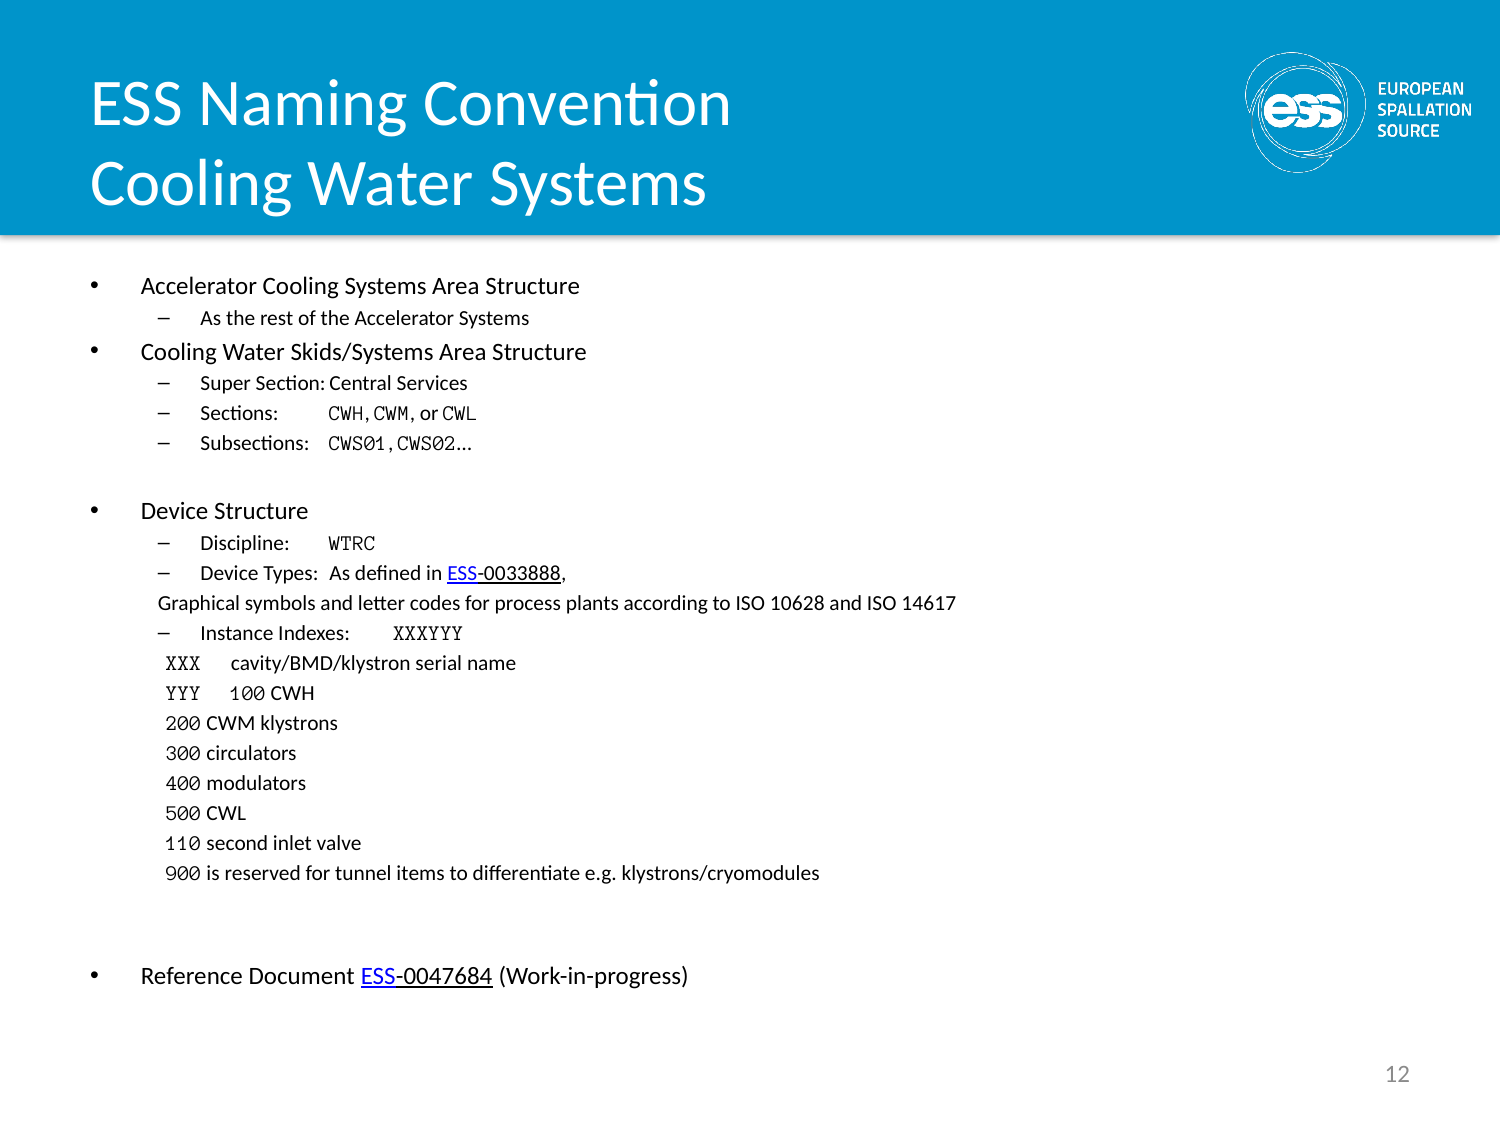

# ESS Naming Convention Cooling Water Systems
Accelerator Cooling Systems Area Structure
As the rest of the Accelerator Systems
Cooling Water Skids/Systems Area Structure
Super Section:		Central Services
Sections:		CWH, CWM, or CWL
Subsections:		CWS01, CWS02…

Device Structure
Discipline:		WTRC
Device Types: 		As defined in ESS-0033888,
			Graphical symbols and letter codes for process plants according to ISO 10628 and ISO 14617
Instance Indexes:		XXXYYY
			XXX	cavity/BMD/klystron serial name
			YYY	100 CWH
				200 CWM klystrons
				300 circulators
				400 modulators
				500 CWL
				110 second inlet valve
				900 is reserved for tunnel items to differentiate e.g. klystrons/cryomodules

Reference Document ESS-0047684 (Work-in-progress)
12